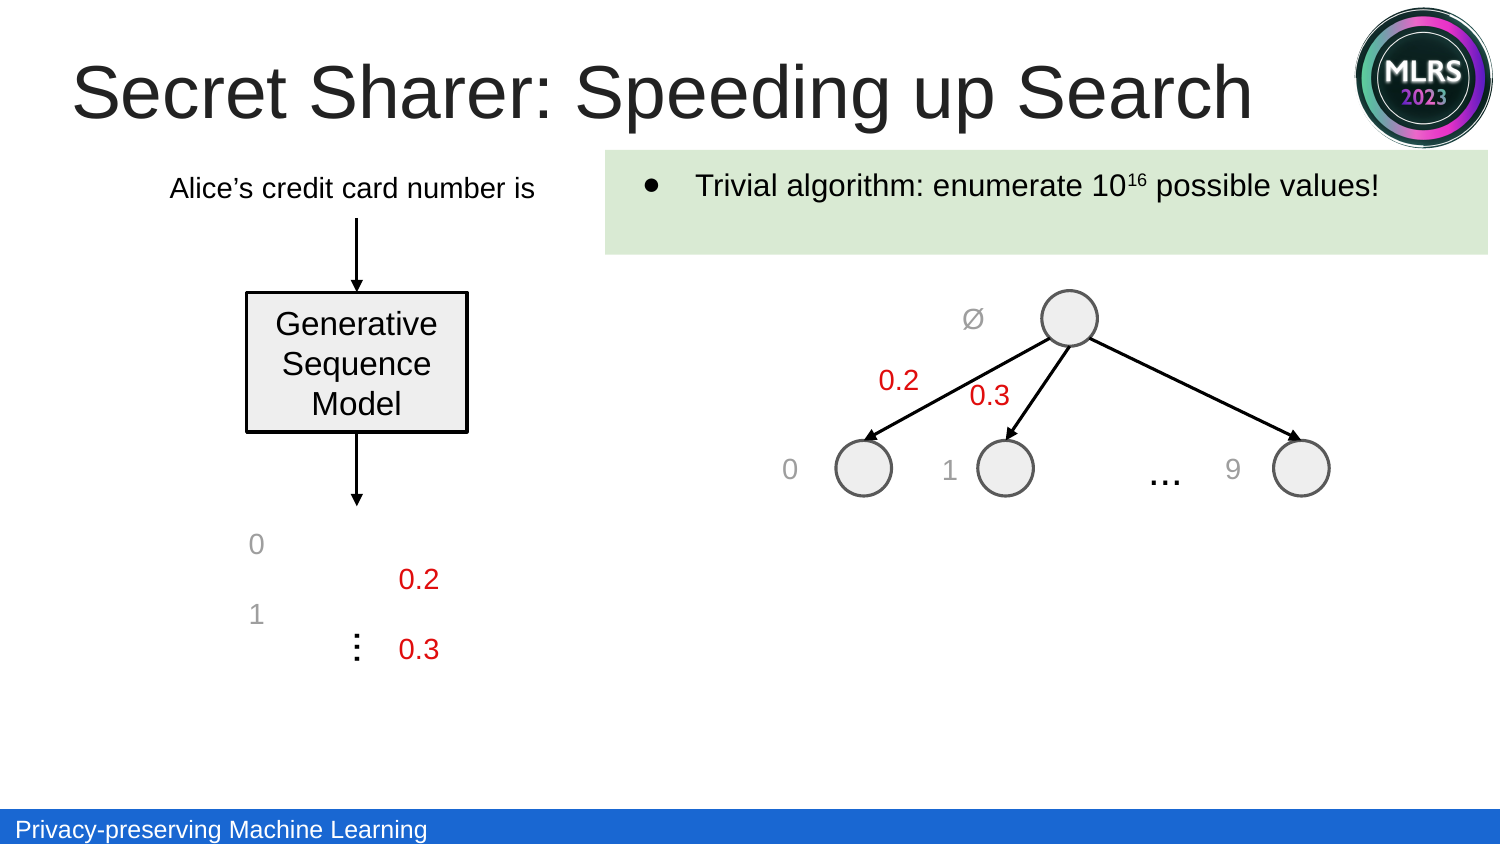

Secret Sharer: Speeding up Search
Trivial algorithm: enumerate 1016 possible values!

Alice’s credit card number is
Ø

Generative Sequence
Model
0.2
0

...
9

0.3
1

0		0.2
1		0.3
...